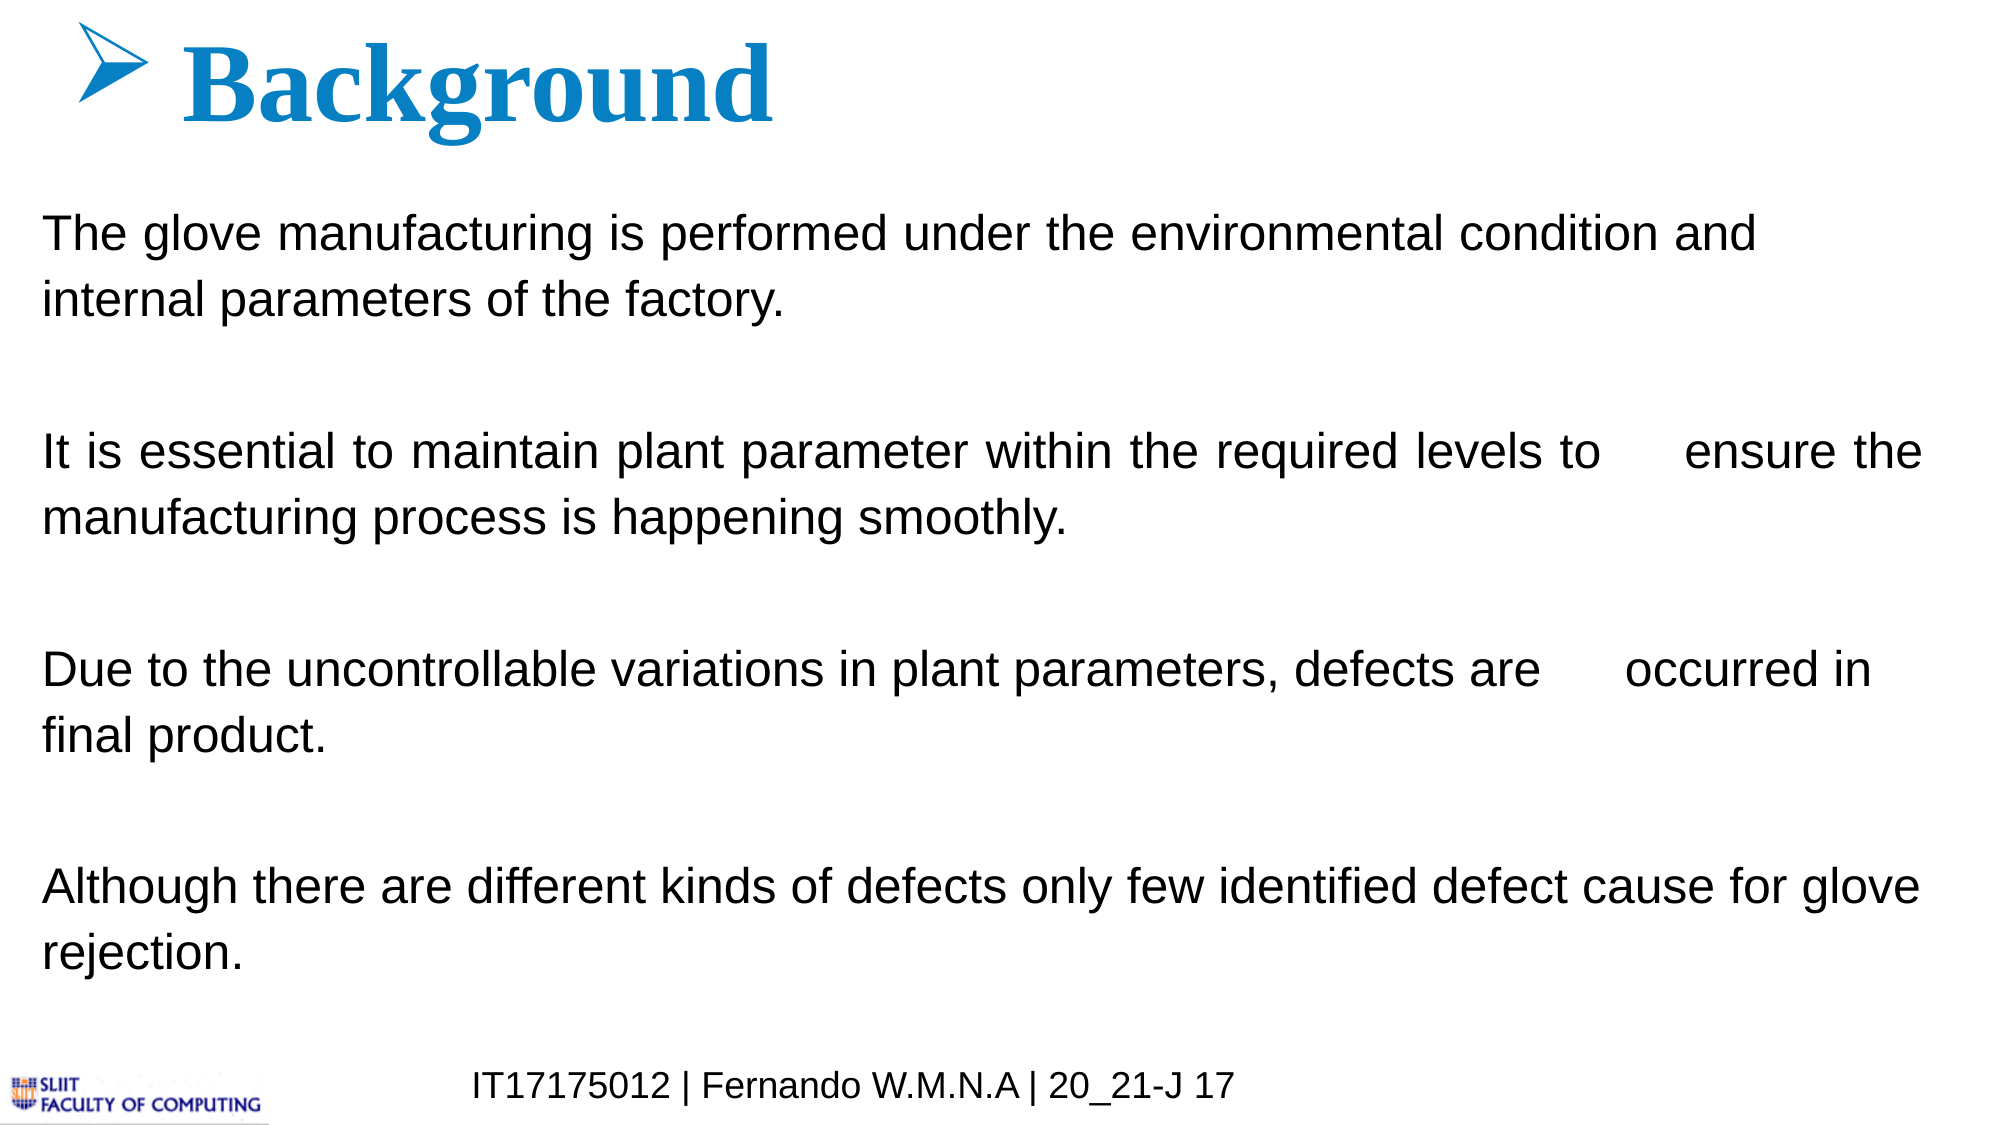

Background
The glove manufacturing is performed under the environmental condition and            internal parameters of the factory.

It is essential to maintain plant parameter within the required levels to     ensure the manufacturing process is happening smoothly.

Due to the uncontrollable variations in plant parameters, defects are      occurred in   final product.

Although there are different kinds of defects only few identified defect cause for glove rejection.

IT17175012 | Fernando W.M.N.A | 20_21-J 17